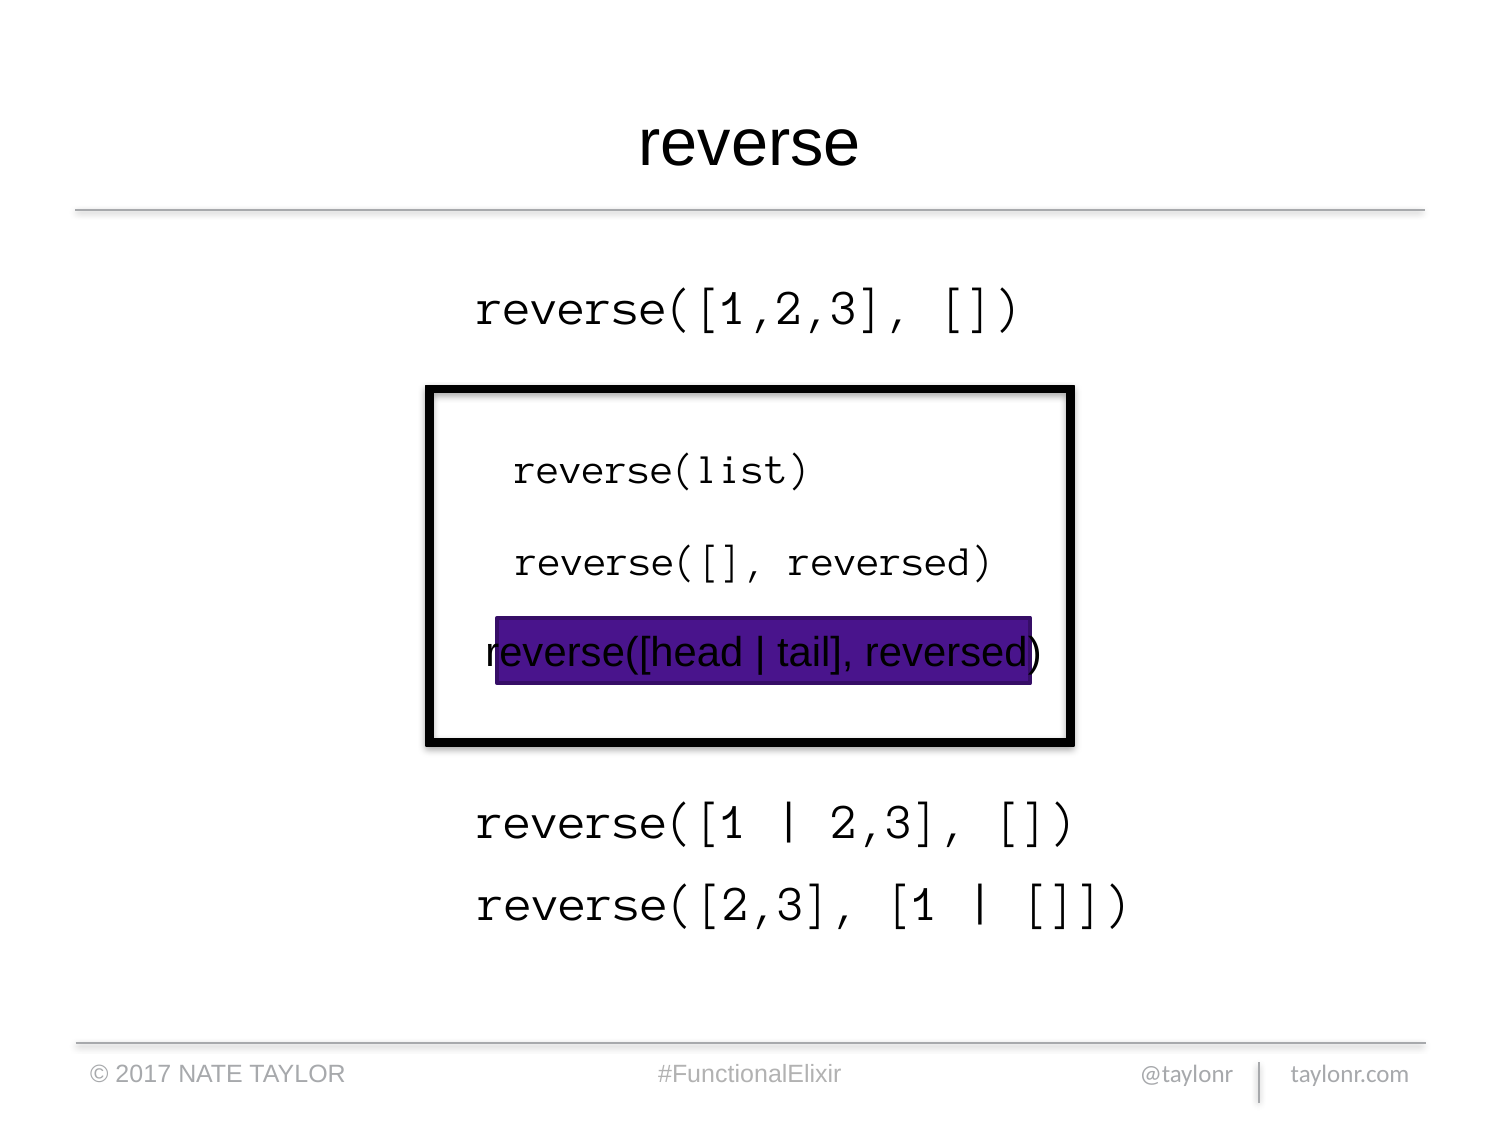

# reverse
reverse([1,2,3], [])

reverse(list)
reverse([], reversed)

reverse([head | tail], reversed)
reverse([1 | 2,3], [])
reverse([2,3], [1 | []])
© 2017 NATE TAYLOR
#FunctionalElixir
@taylonr          taylonr.com